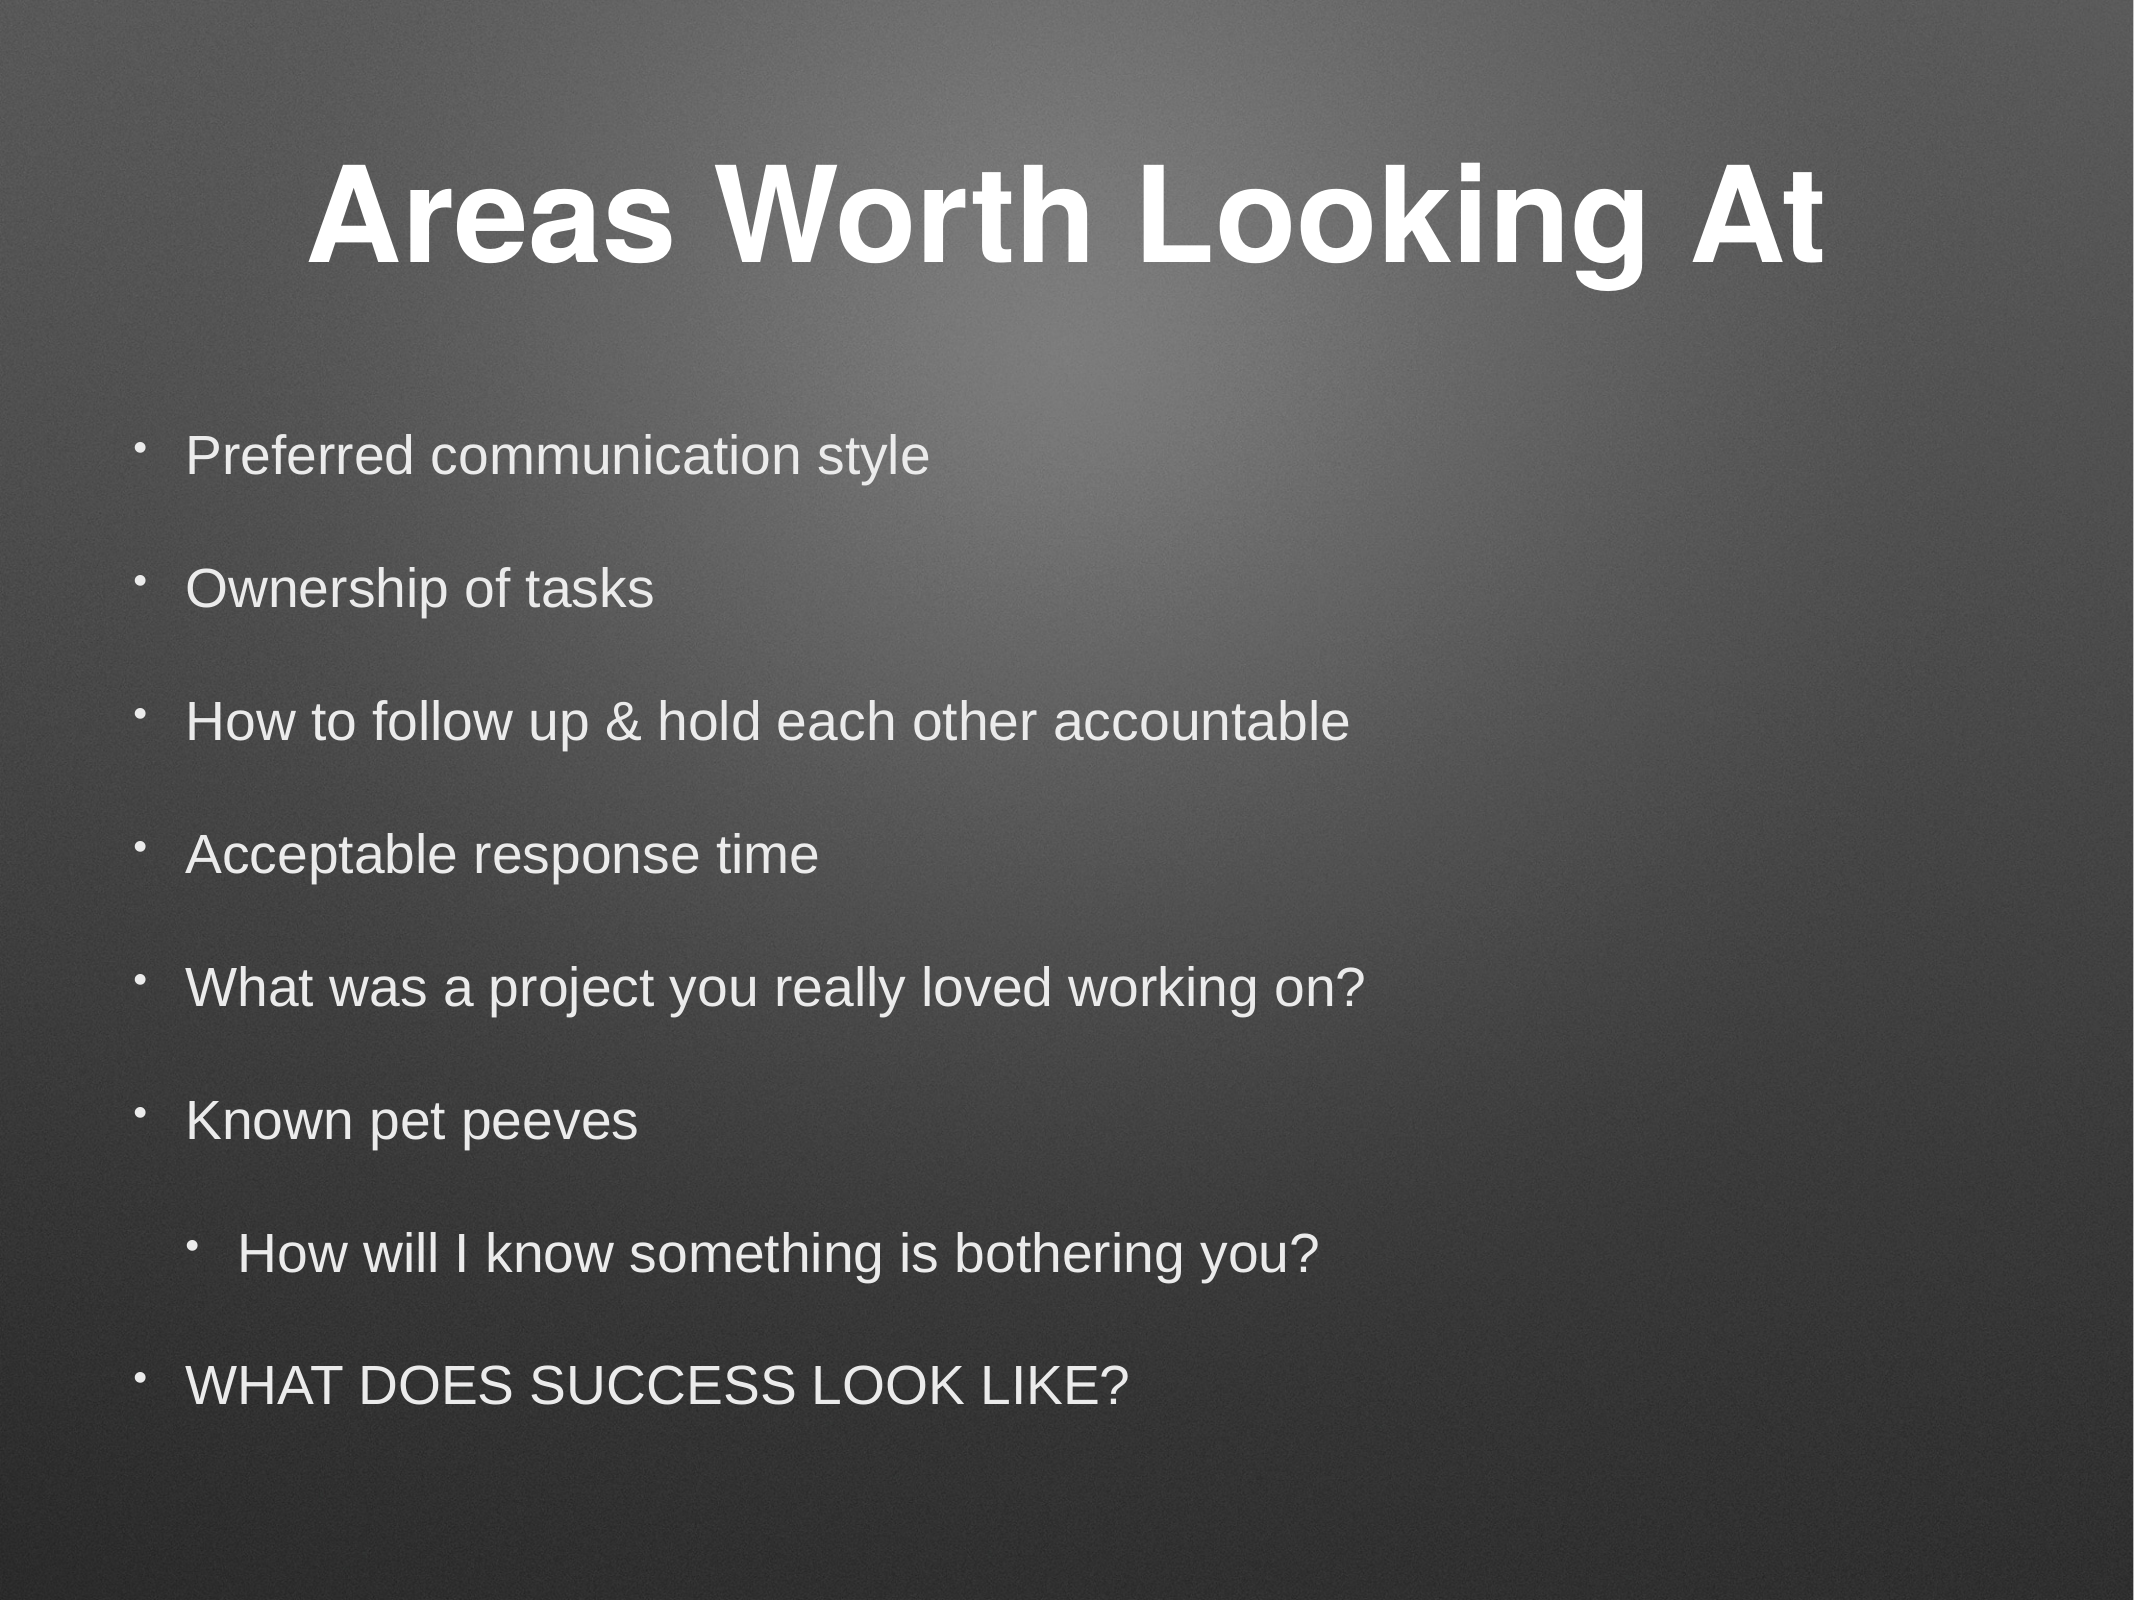

# Areas Worth Looking At
Preferred communication style
Ownership of tasks
How to follow up & hold each other accountable
Acceptable response time
What was a project you really loved working on?
Known pet peeves
How will I know something is bothering you?
WHAT DOES SUCCESS LOOK LIKE?